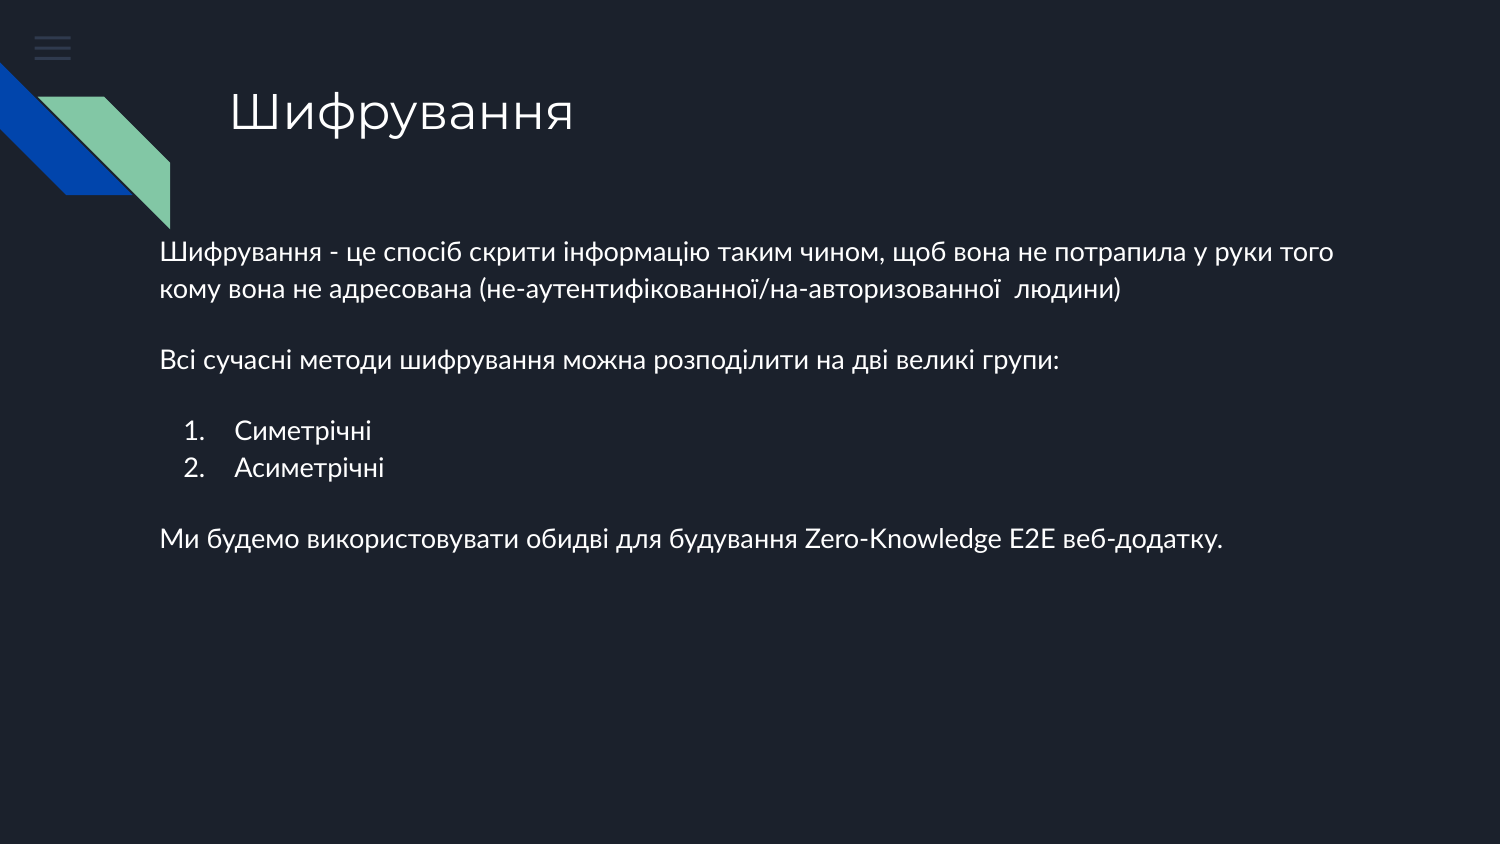

# Шифрування
Шифрування - це спосіб скрити інформацію таким чином, щоб вона не потрапила у руки того кому вона не адресована (не-аутентифікованної/на-авторизованної  людини)
Всі сучасні методи шифрування можна розподілити на дві великі групи:
Симетрічні
Асиметрічні
Ми будемо використовувати обидві для будування Zero-Knowledge E2E веб-додатку.